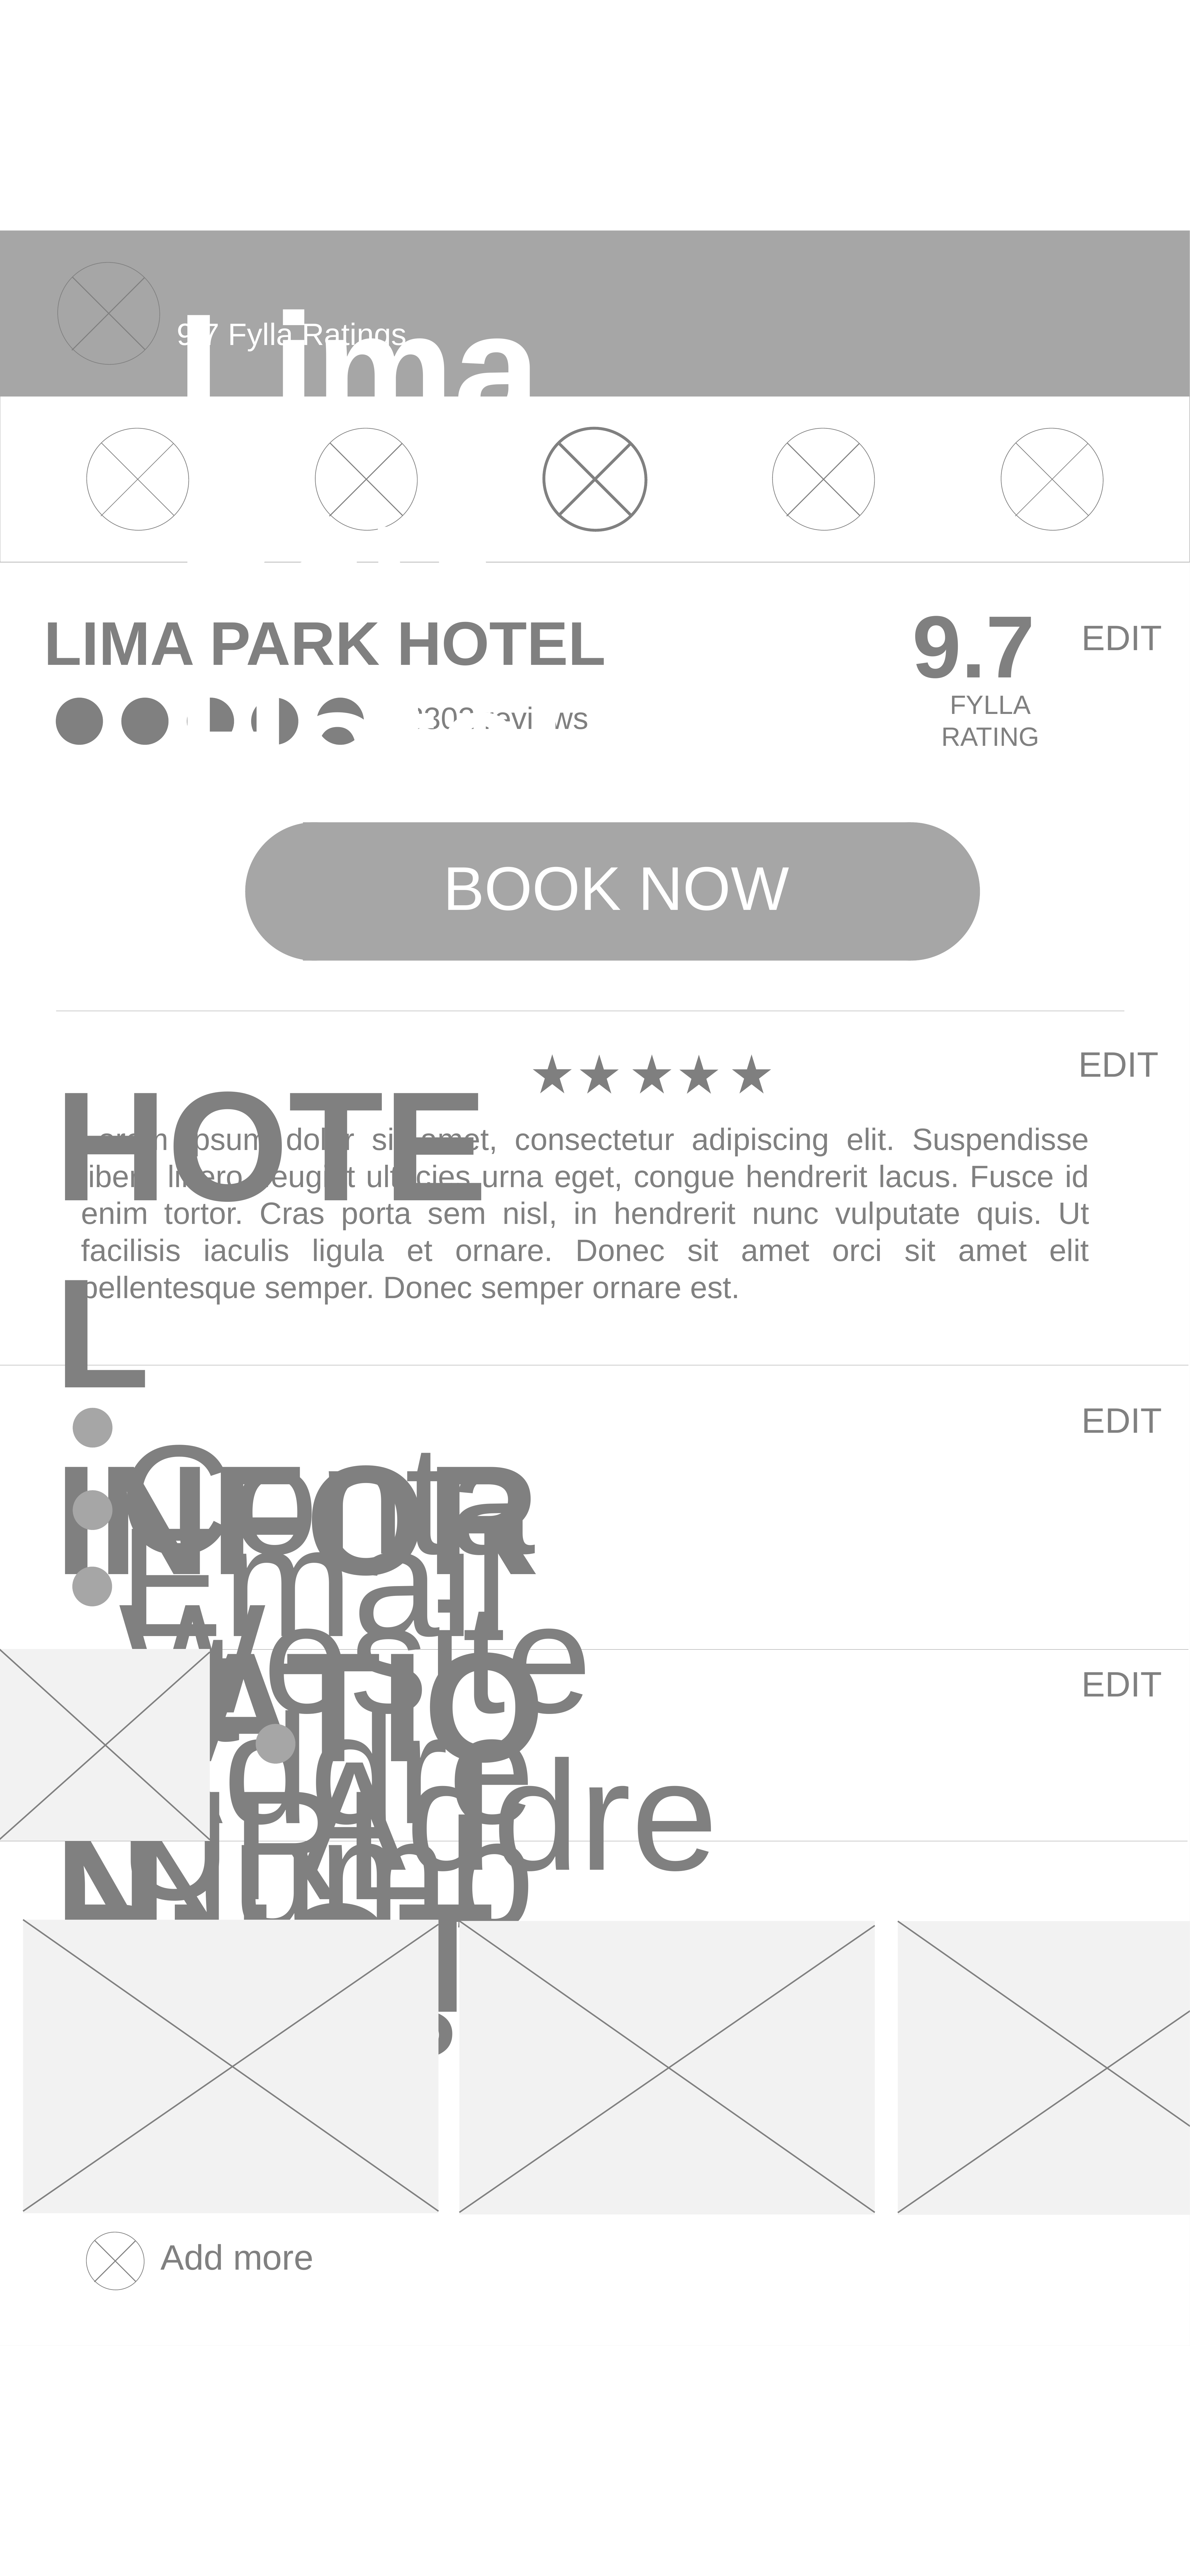

Lima Park Hotel
9.7 Fylla Ratings

9.7
LIMA PARK HOTEL
EDIT
FYLLA
RATING
3302 reviews

BOOK NOW
EDIT
HOTEL INFORMATION

Lorem ipsum dolor sit amet, consectetur adipiscing elit. Suspendisse libero libero, feugiat ultricies urna eget, congue hendrerit lacus. Fusce id enim tortor. Cras porta sem nisl, in hendrerit nunc vulputate quis. Ut facilisis iaculis ligula et ornare. Donec sit amet orci sit amet elit pellentesque semper. Donec semper ornare est.

EDIT
Contact Number

Email Address

Wesite URL

EDIT
Address

PHOTOS

Add more